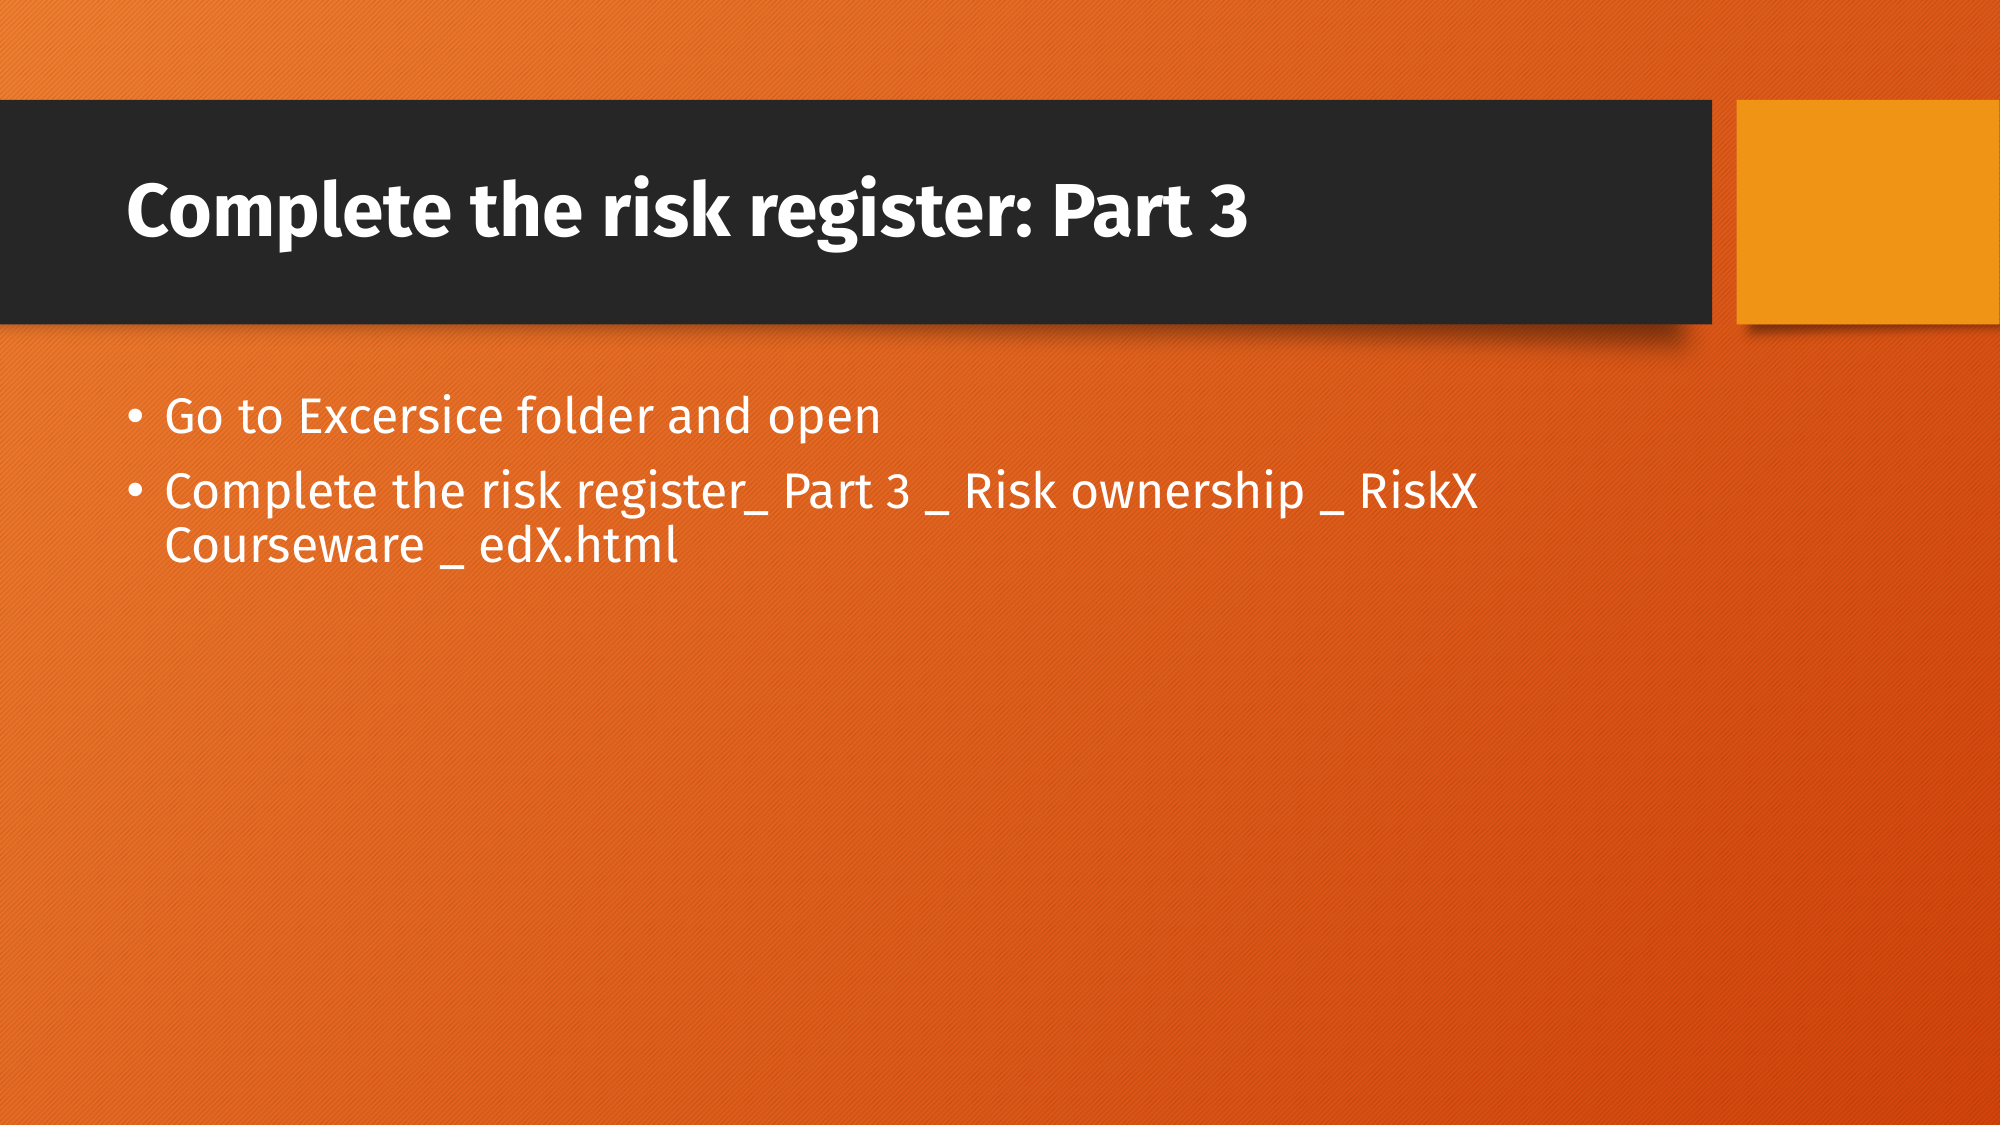

# Complete the risk register: Part 3
Go to Excersice folder and open
Complete the risk register_ Part 3 _ Risk ownership _ RiskX Courseware _ edX.html